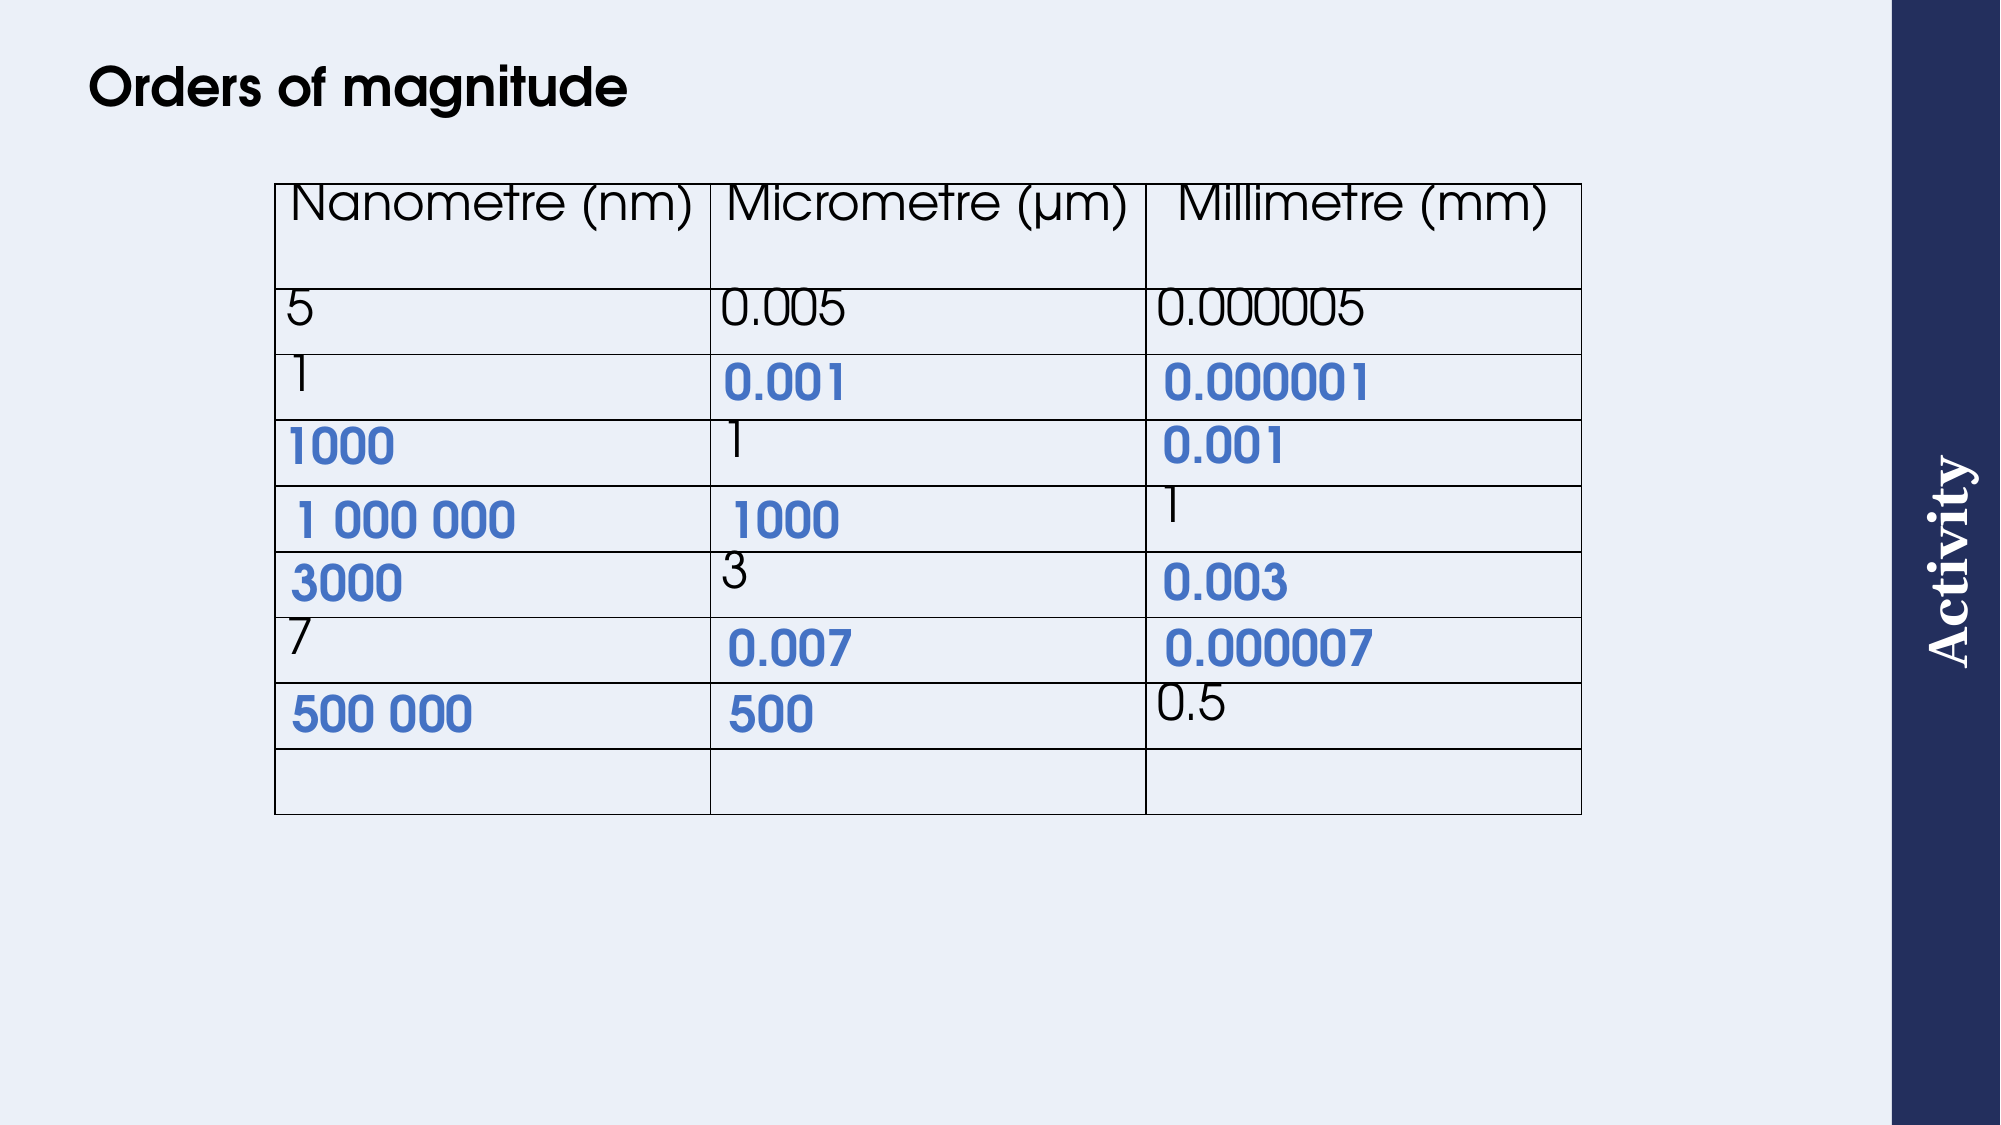

# Orders of magnitude
| Nanometre (nm) | Micrometre (µm) | Millimetre (mm) |
| --- | --- | --- |
| 5 | 0.005 | 0.000005 |
| 1 |  |  |
|  | 1 |  |
|  |  | 1 |
|  | 3 |  |
| 7 |  |  |
|  |  | 0.5 |
|  |  |  |
0.000001
0.001
0.001
1000
1000
1 000 000
0.003
3000
0.000007
0.007
500
500 000